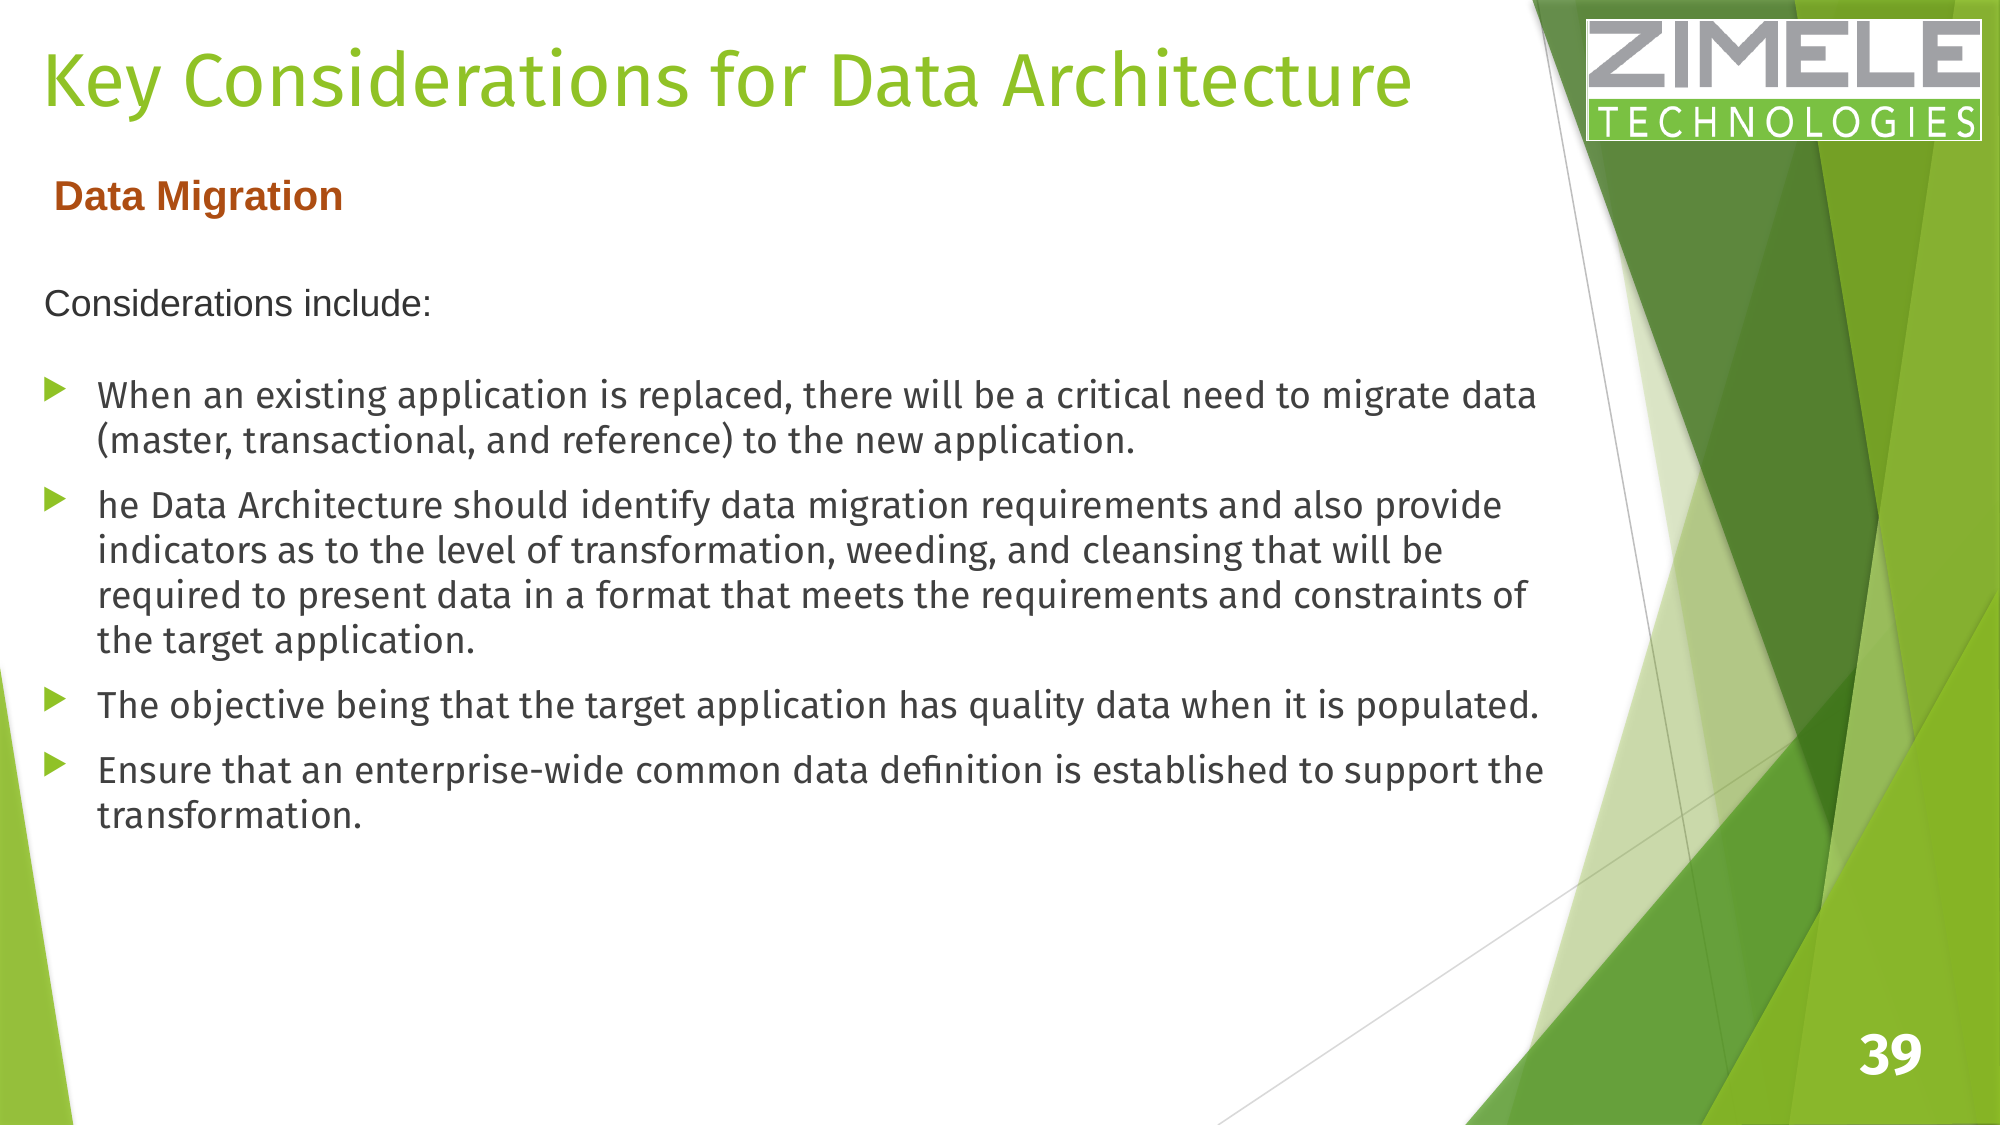

# Key Considerations for Data Architecture
 Data Migration
Considerations include:
When an existing application is replaced, there will be a critical need to migrate data (master, transactional, and reference) to the new application.
he Data Architecture should identify data migration requirements and also provide indicators as to the level of transformation, weeding, and cleansing that will be required to present data in a format that meets the requirements and constraints of the target application.
The objective being that the target application has quality data when it is populated.
Ensure that an enterprise-wide common data definition is established to support the transformation.
39